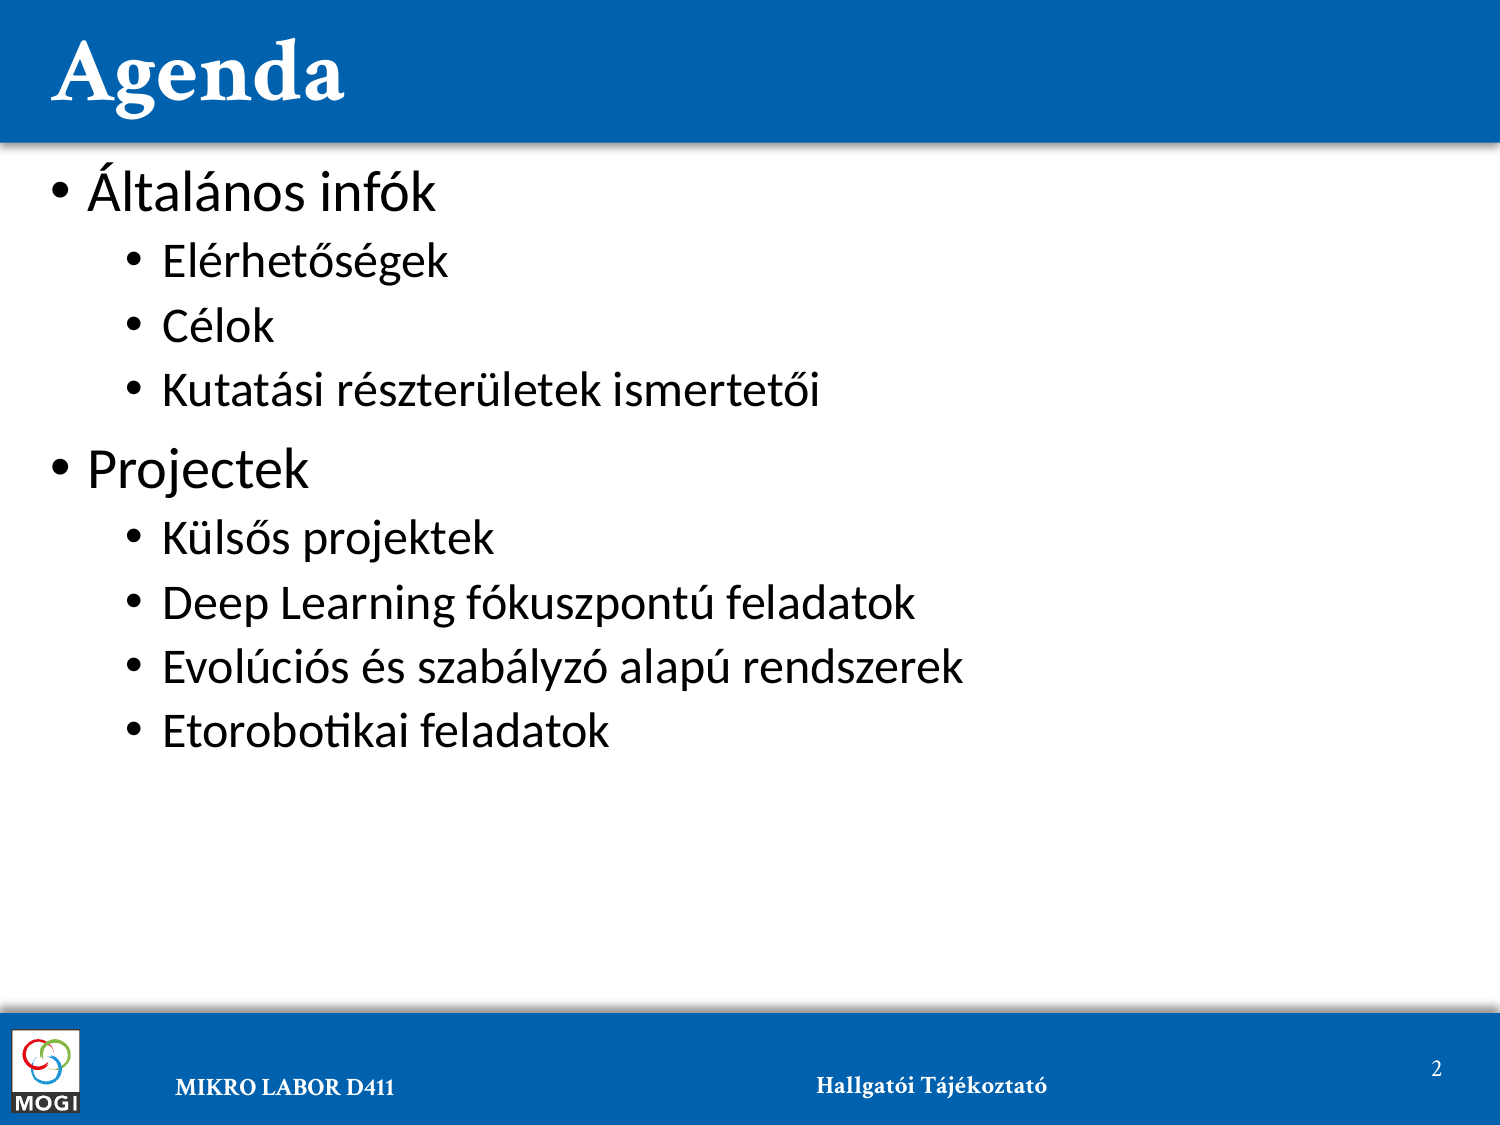

# Agenda
Általános infók
Elérhetőségek
Célok
Kutatási részterületek ismertetői
Projectek
Külsős projektek
Deep Learning fókuszpontú feladatok
Evolúciós és szabályzó alapú rendszerek
Etorobotikai feladatok

Hallgatói Tájékoztató
2
MIKRO Labor D411